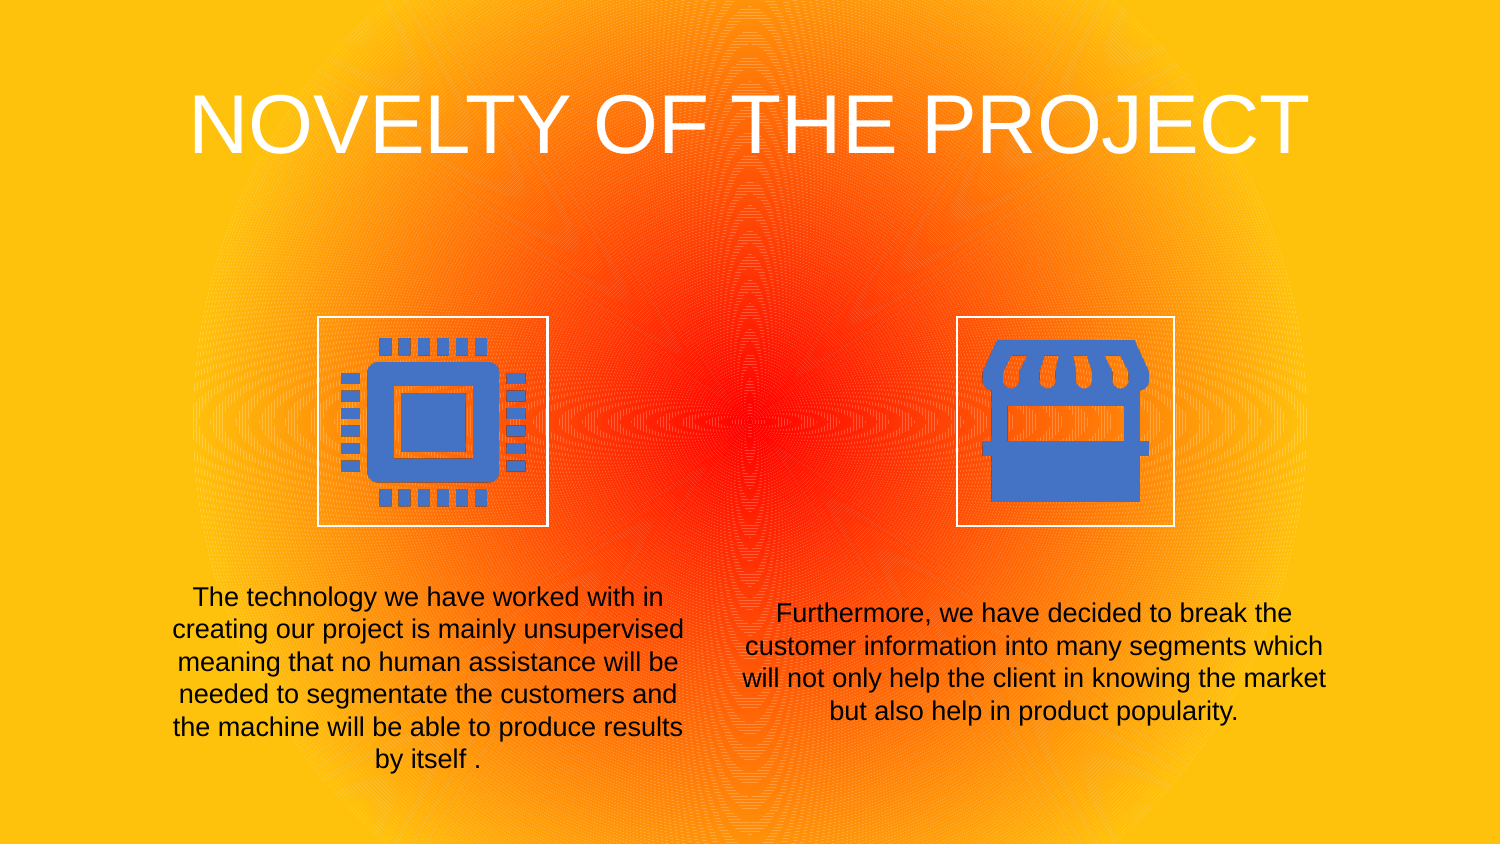

# NOVELTY OF THE PROJECT

The technology we have worked with in creating our project is mainly unsupervised meaning that no human assistance will be needed to segmentate the customers and the machine will be able to produce results by itself .
Furthermore, we have decided to break the customer information into many segments which will not only help the client in knowing the market but also help in product popularity.